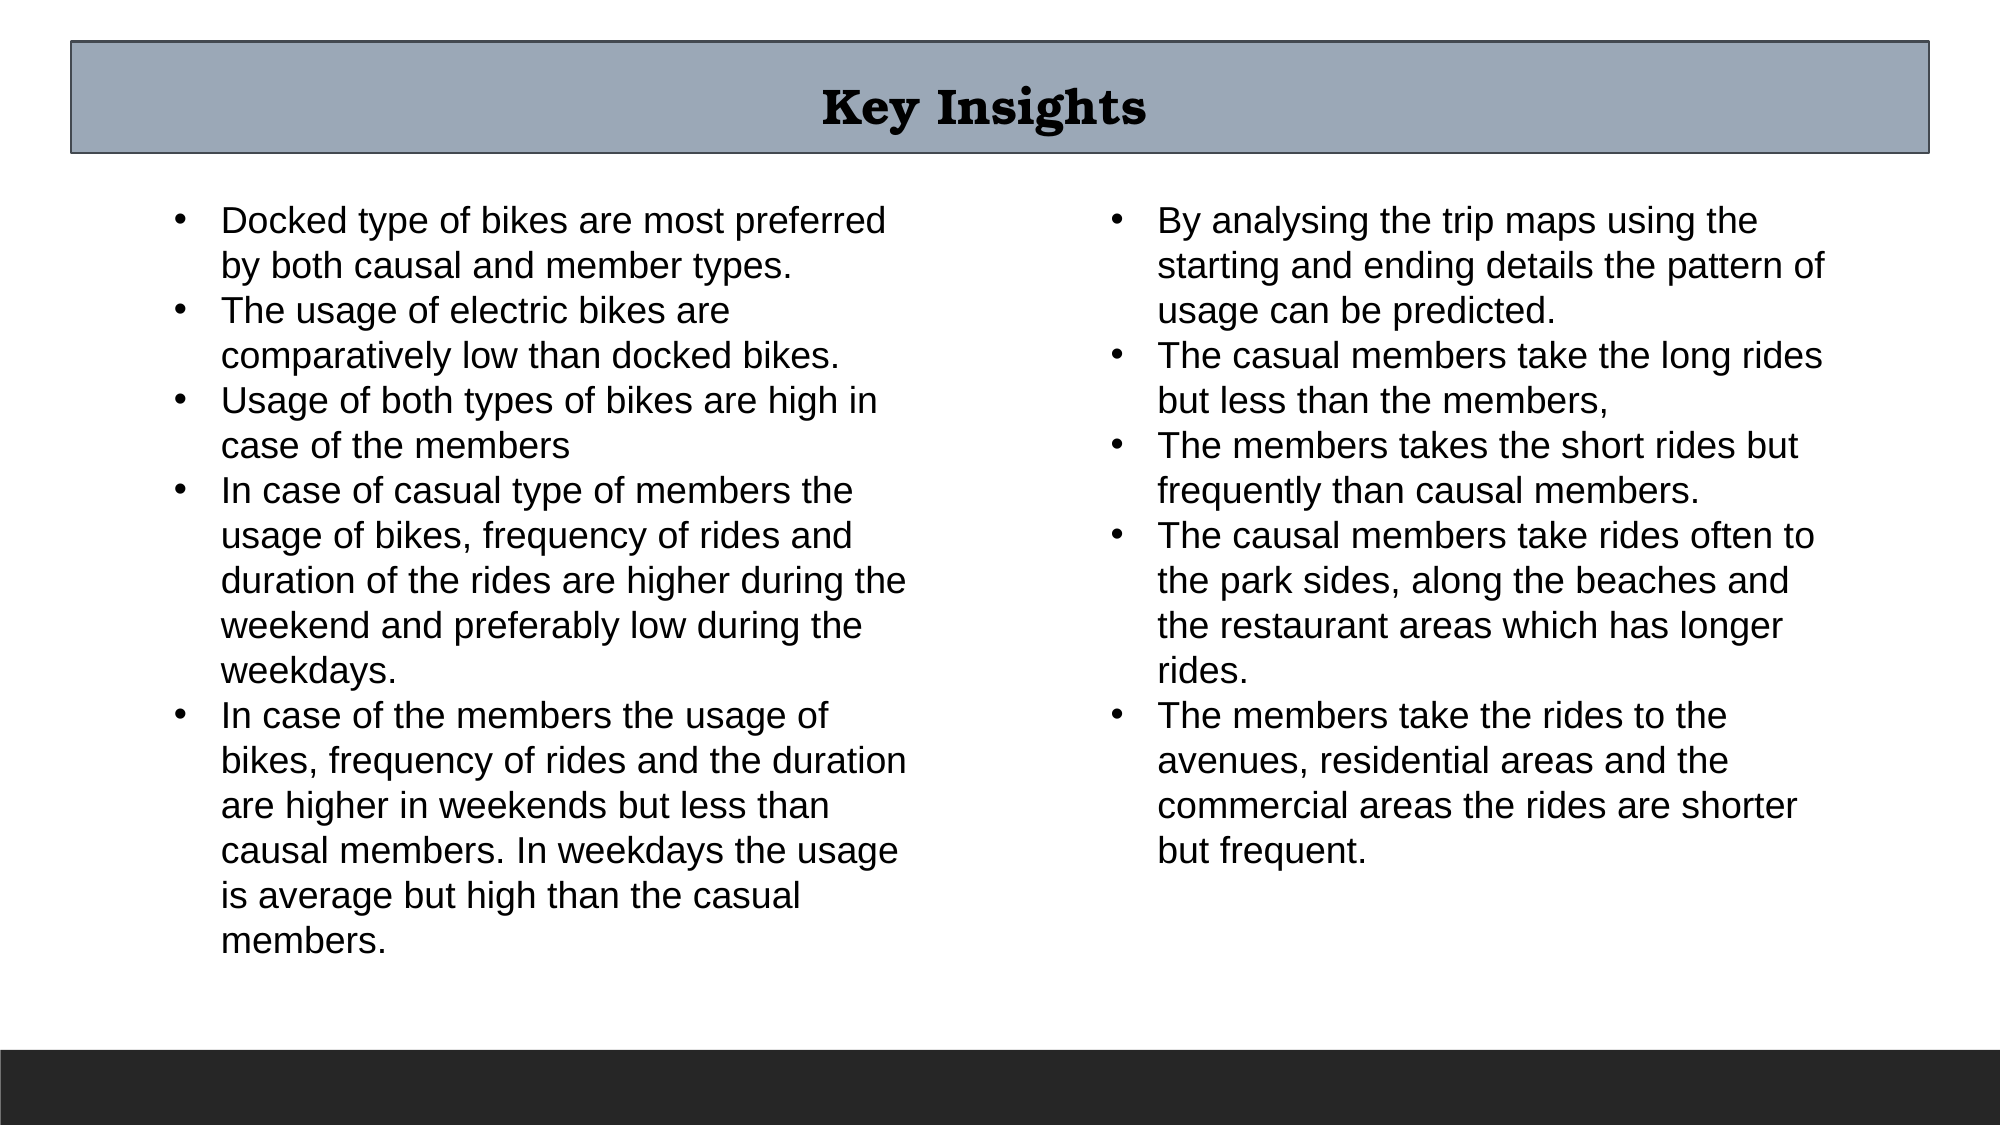

Key Insights
Docked type of bikes are most preferred by both causal and member types.
The usage of electric bikes are comparatively low than docked bikes.
Usage of both types of bikes are high in case of the members
In case of casual type of members the usage of bikes, frequency of rides and duration of the rides are higher during the weekend and preferably low during the weekdays.
In case of the members the usage of bikes, frequency of rides and the duration are higher in weekends but less than causal members. In weekdays the usage is average but high than the casual members.
By analysing the trip maps using the starting and ending details the pattern of usage can be predicted.
The casual members take the long rides but less than the members,
The members takes the short rides but frequently than causal members.
The causal members take rides often to the park sides, along the beaches and the restaurant areas which has longer rides.
The members take the rides to the avenues, residential areas and the commercial areas the rides are shorter but frequent.